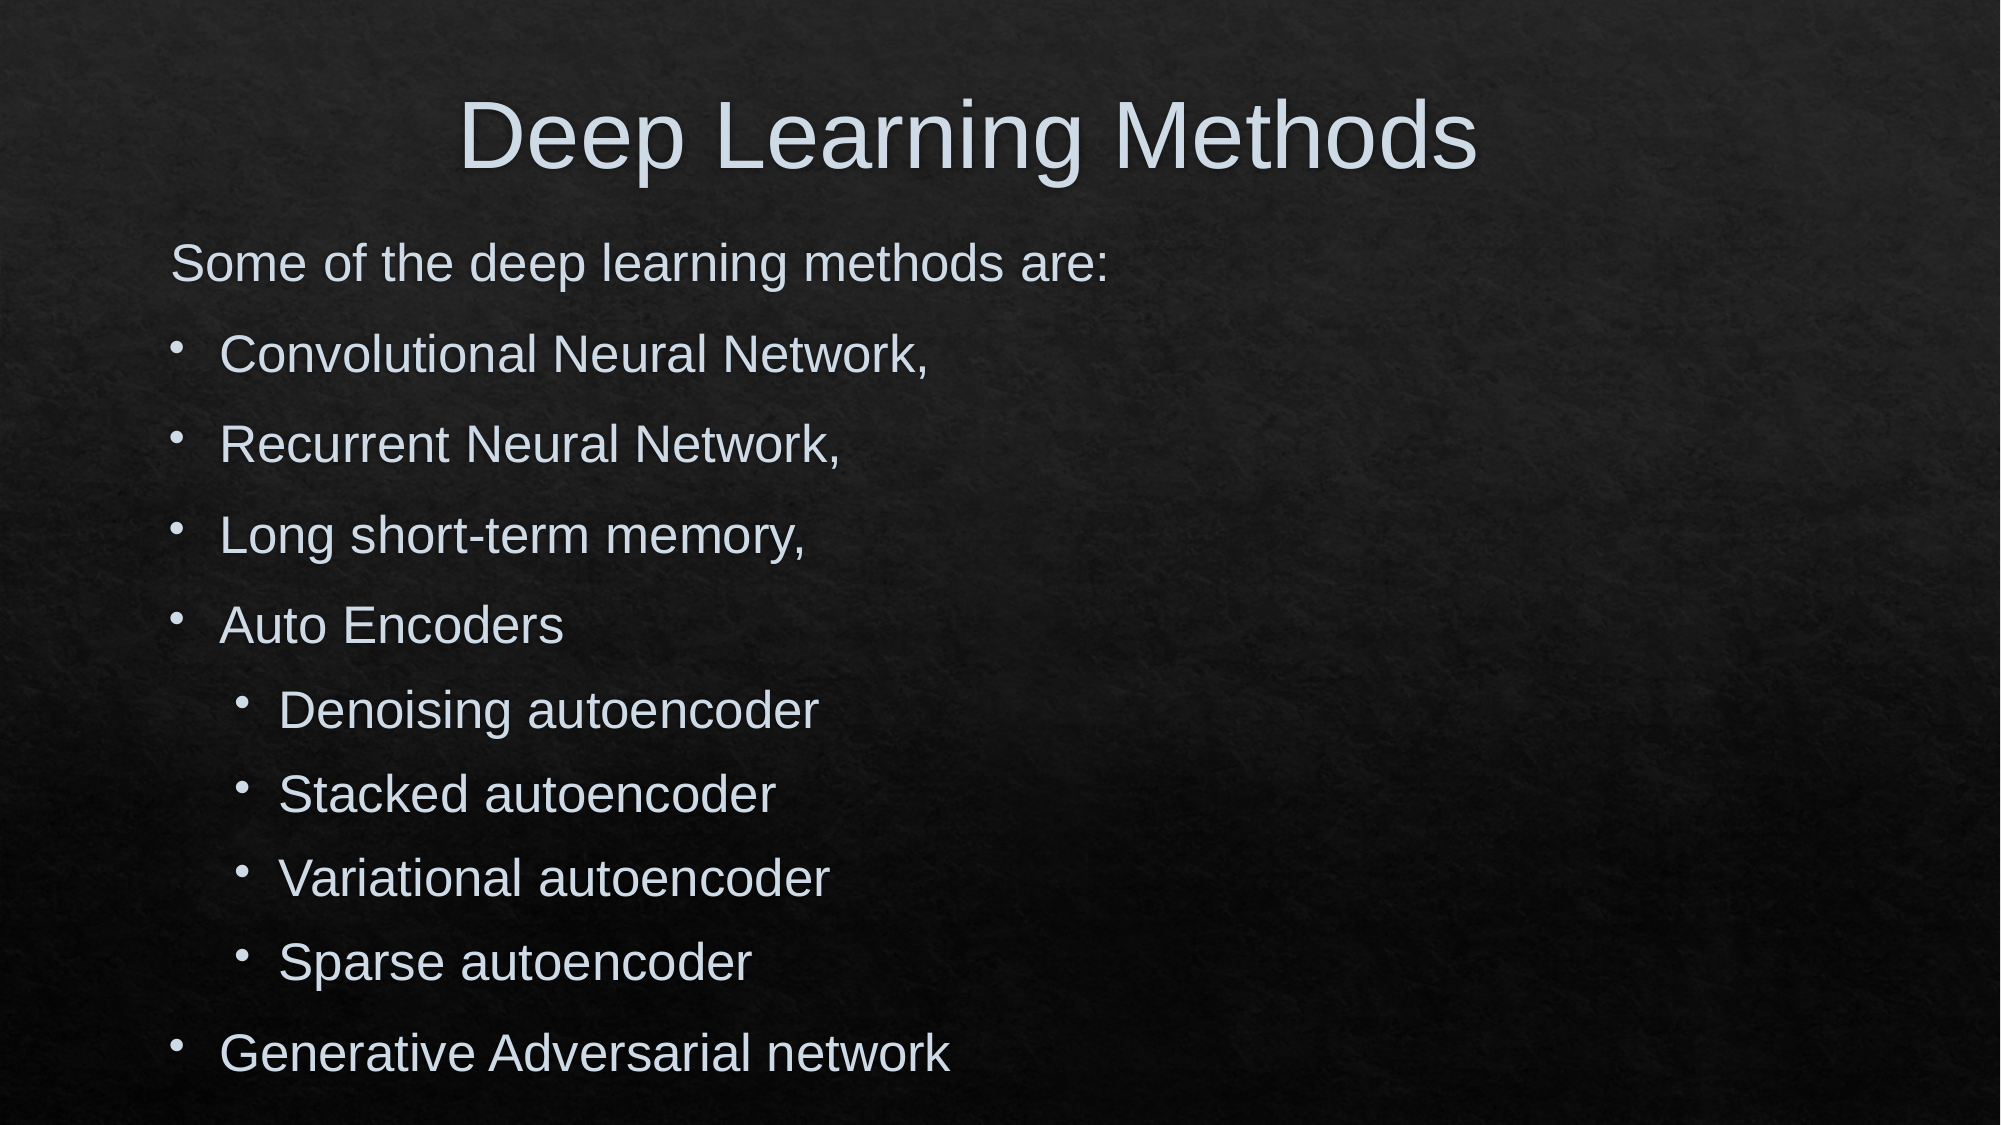

# Deep Learning Methods
Some of the deep learning methods are:
Convolutional Neural Network,
Recurrent Neural Network,
Long short-term memory,
Auto Encoders
Denoising autoencoder
Stacked autoencoder
Variational autoencoder
Sparse autoencoder
Generative Adversarial network